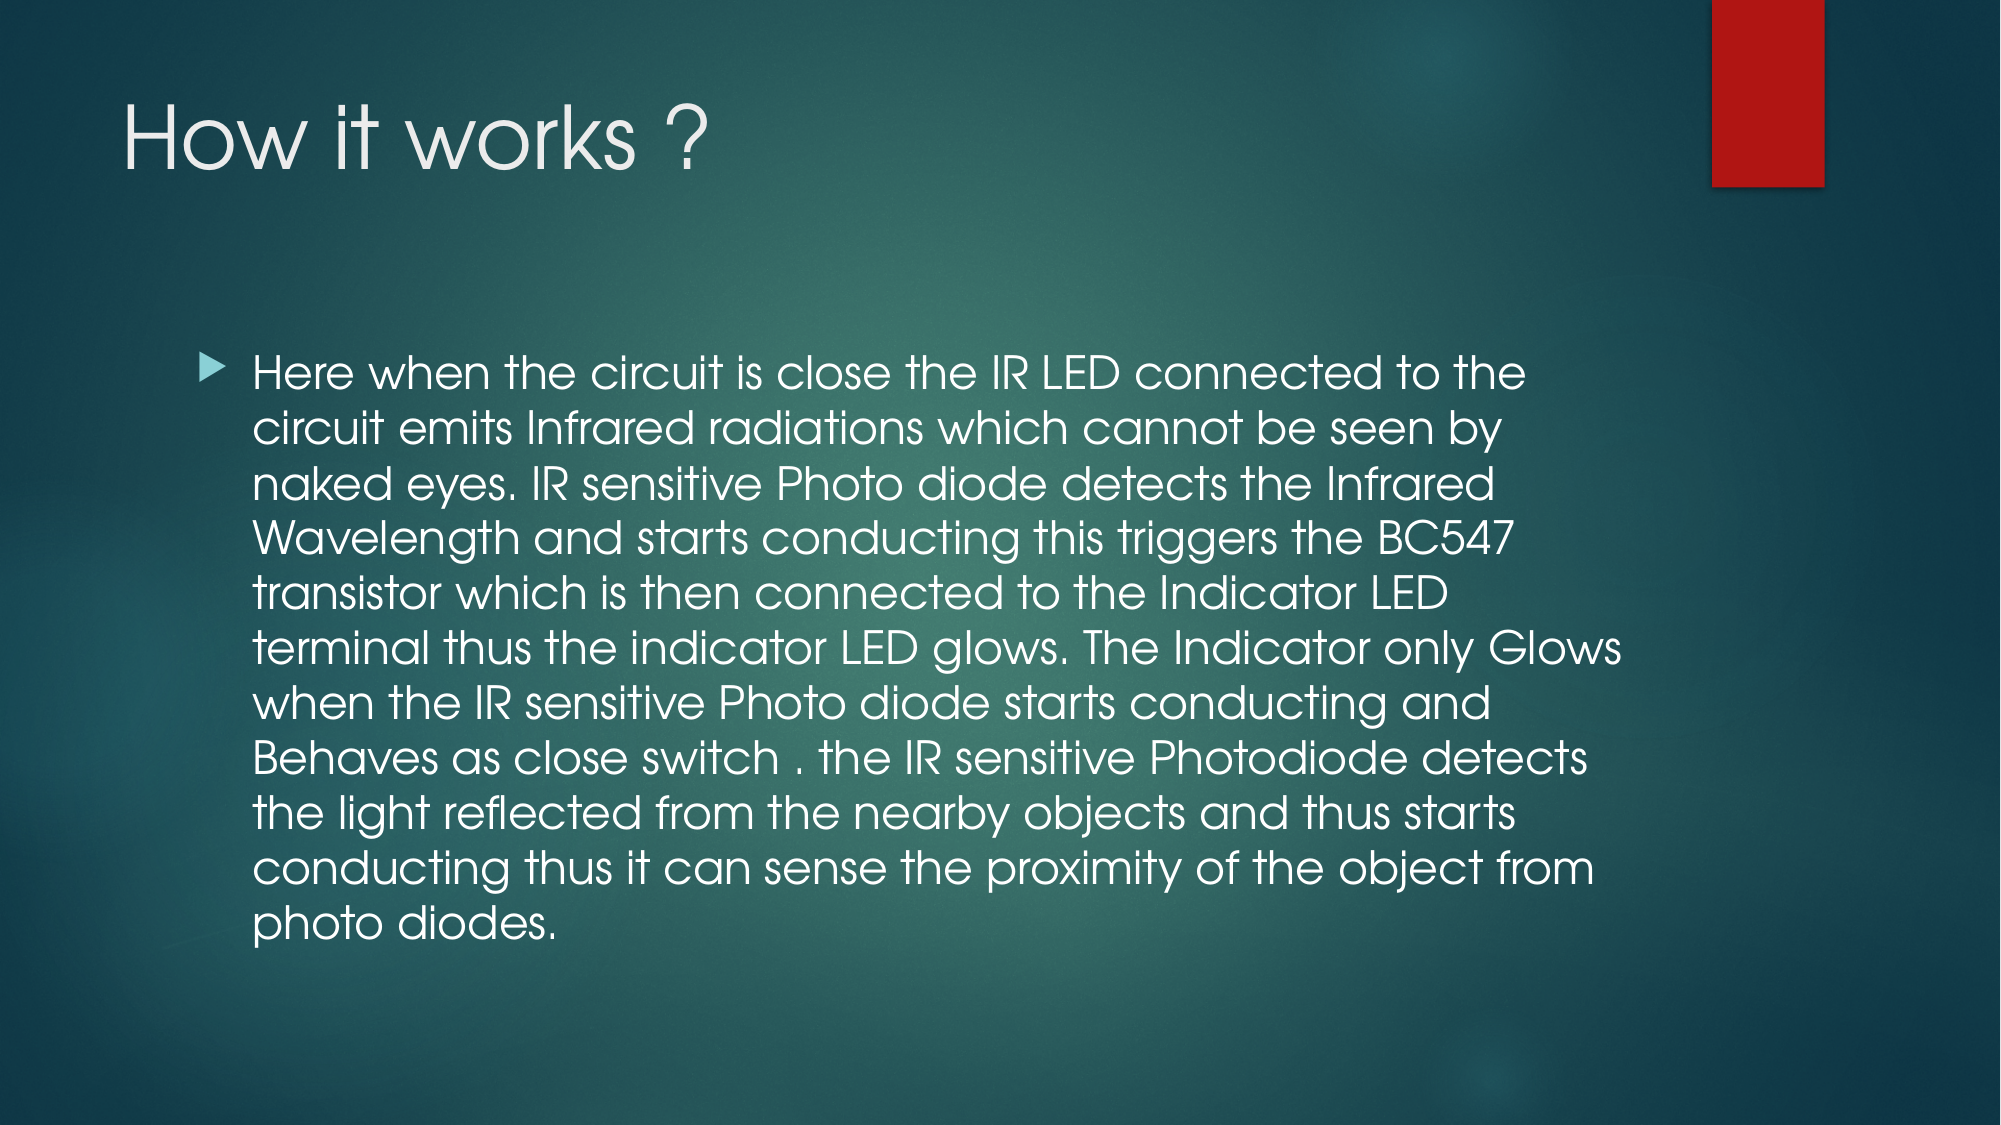

# How it works ?
Here when the circuit is close the IR LED connected to the circuit emits Infrared radiations which cannot be seen by naked eyes. IR sensitive Photo diode detects the Infrared Wavelength and starts conducting this triggers the BC547 transistor which is then connected to the Indicator LED terminal thus the indicator LED glows. The Indicator only Glows when the IR sensitive Photo diode starts conducting and Behaves as close switch . the IR sensitive Photodiode detects the light reflected from the nearby objects and thus starts conducting thus it can sense the proximity of the object from photo diodes.